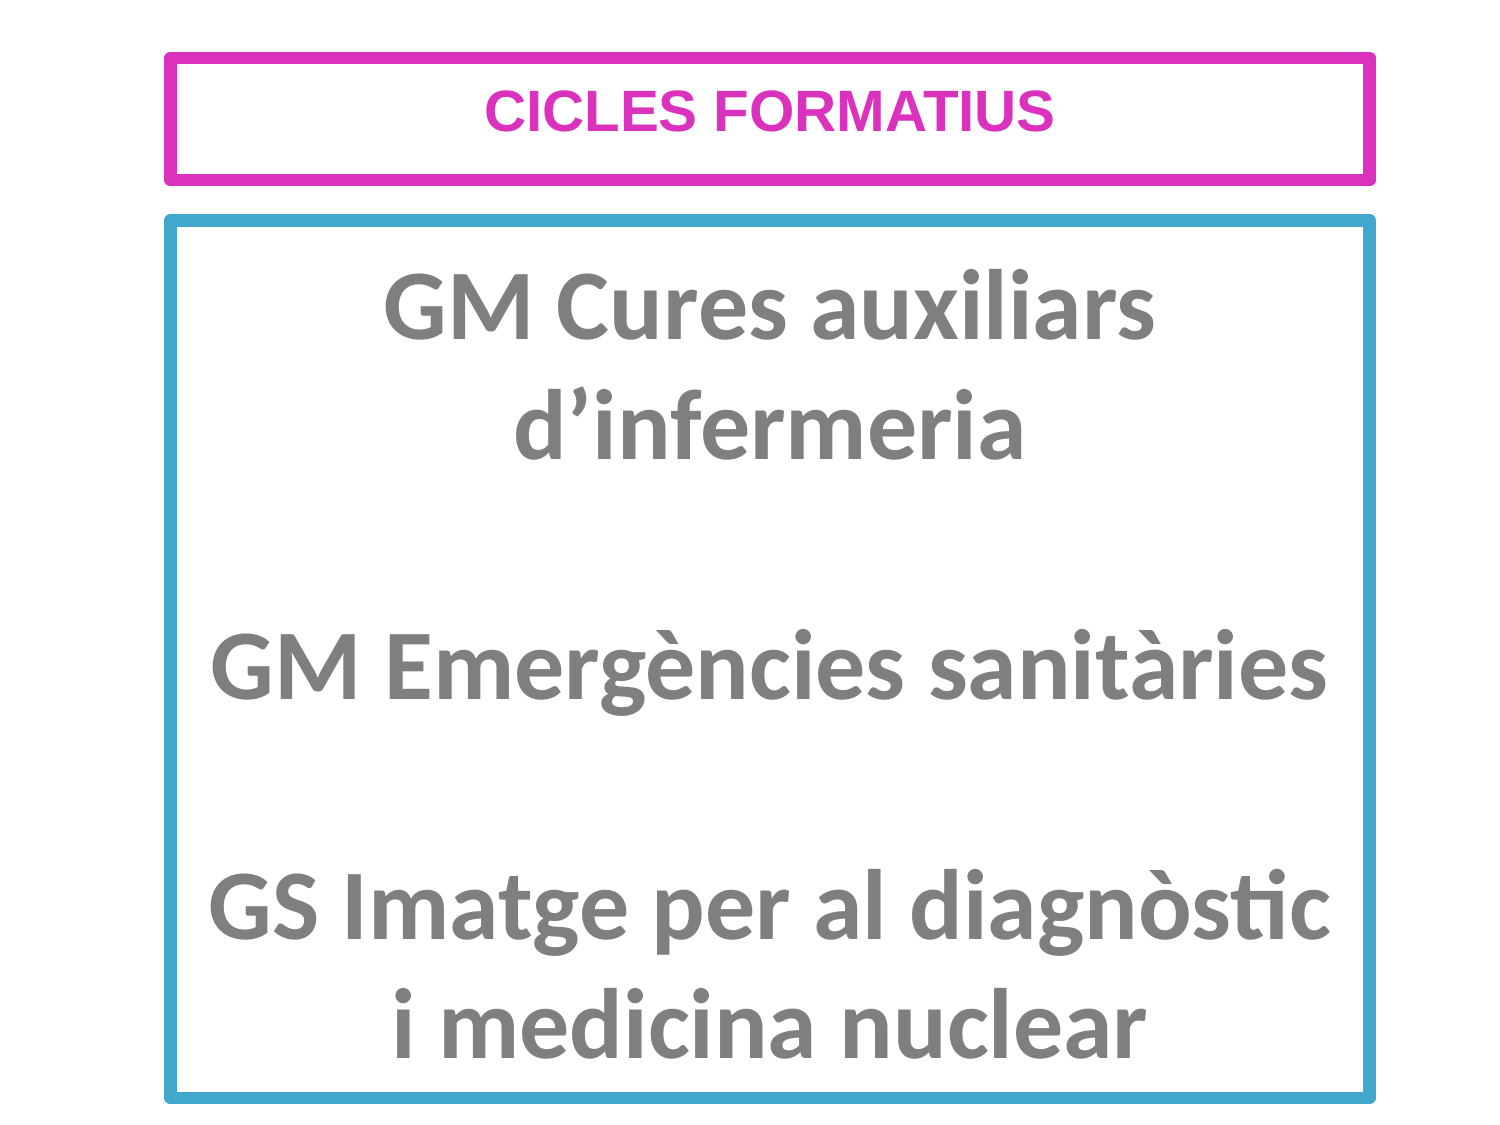

CICLES FORMATIUS
GM Cures auxiliars d’infermeria

GM Emergències sanitàries

GS Imatge per al diagnòstic i medicina nuclear